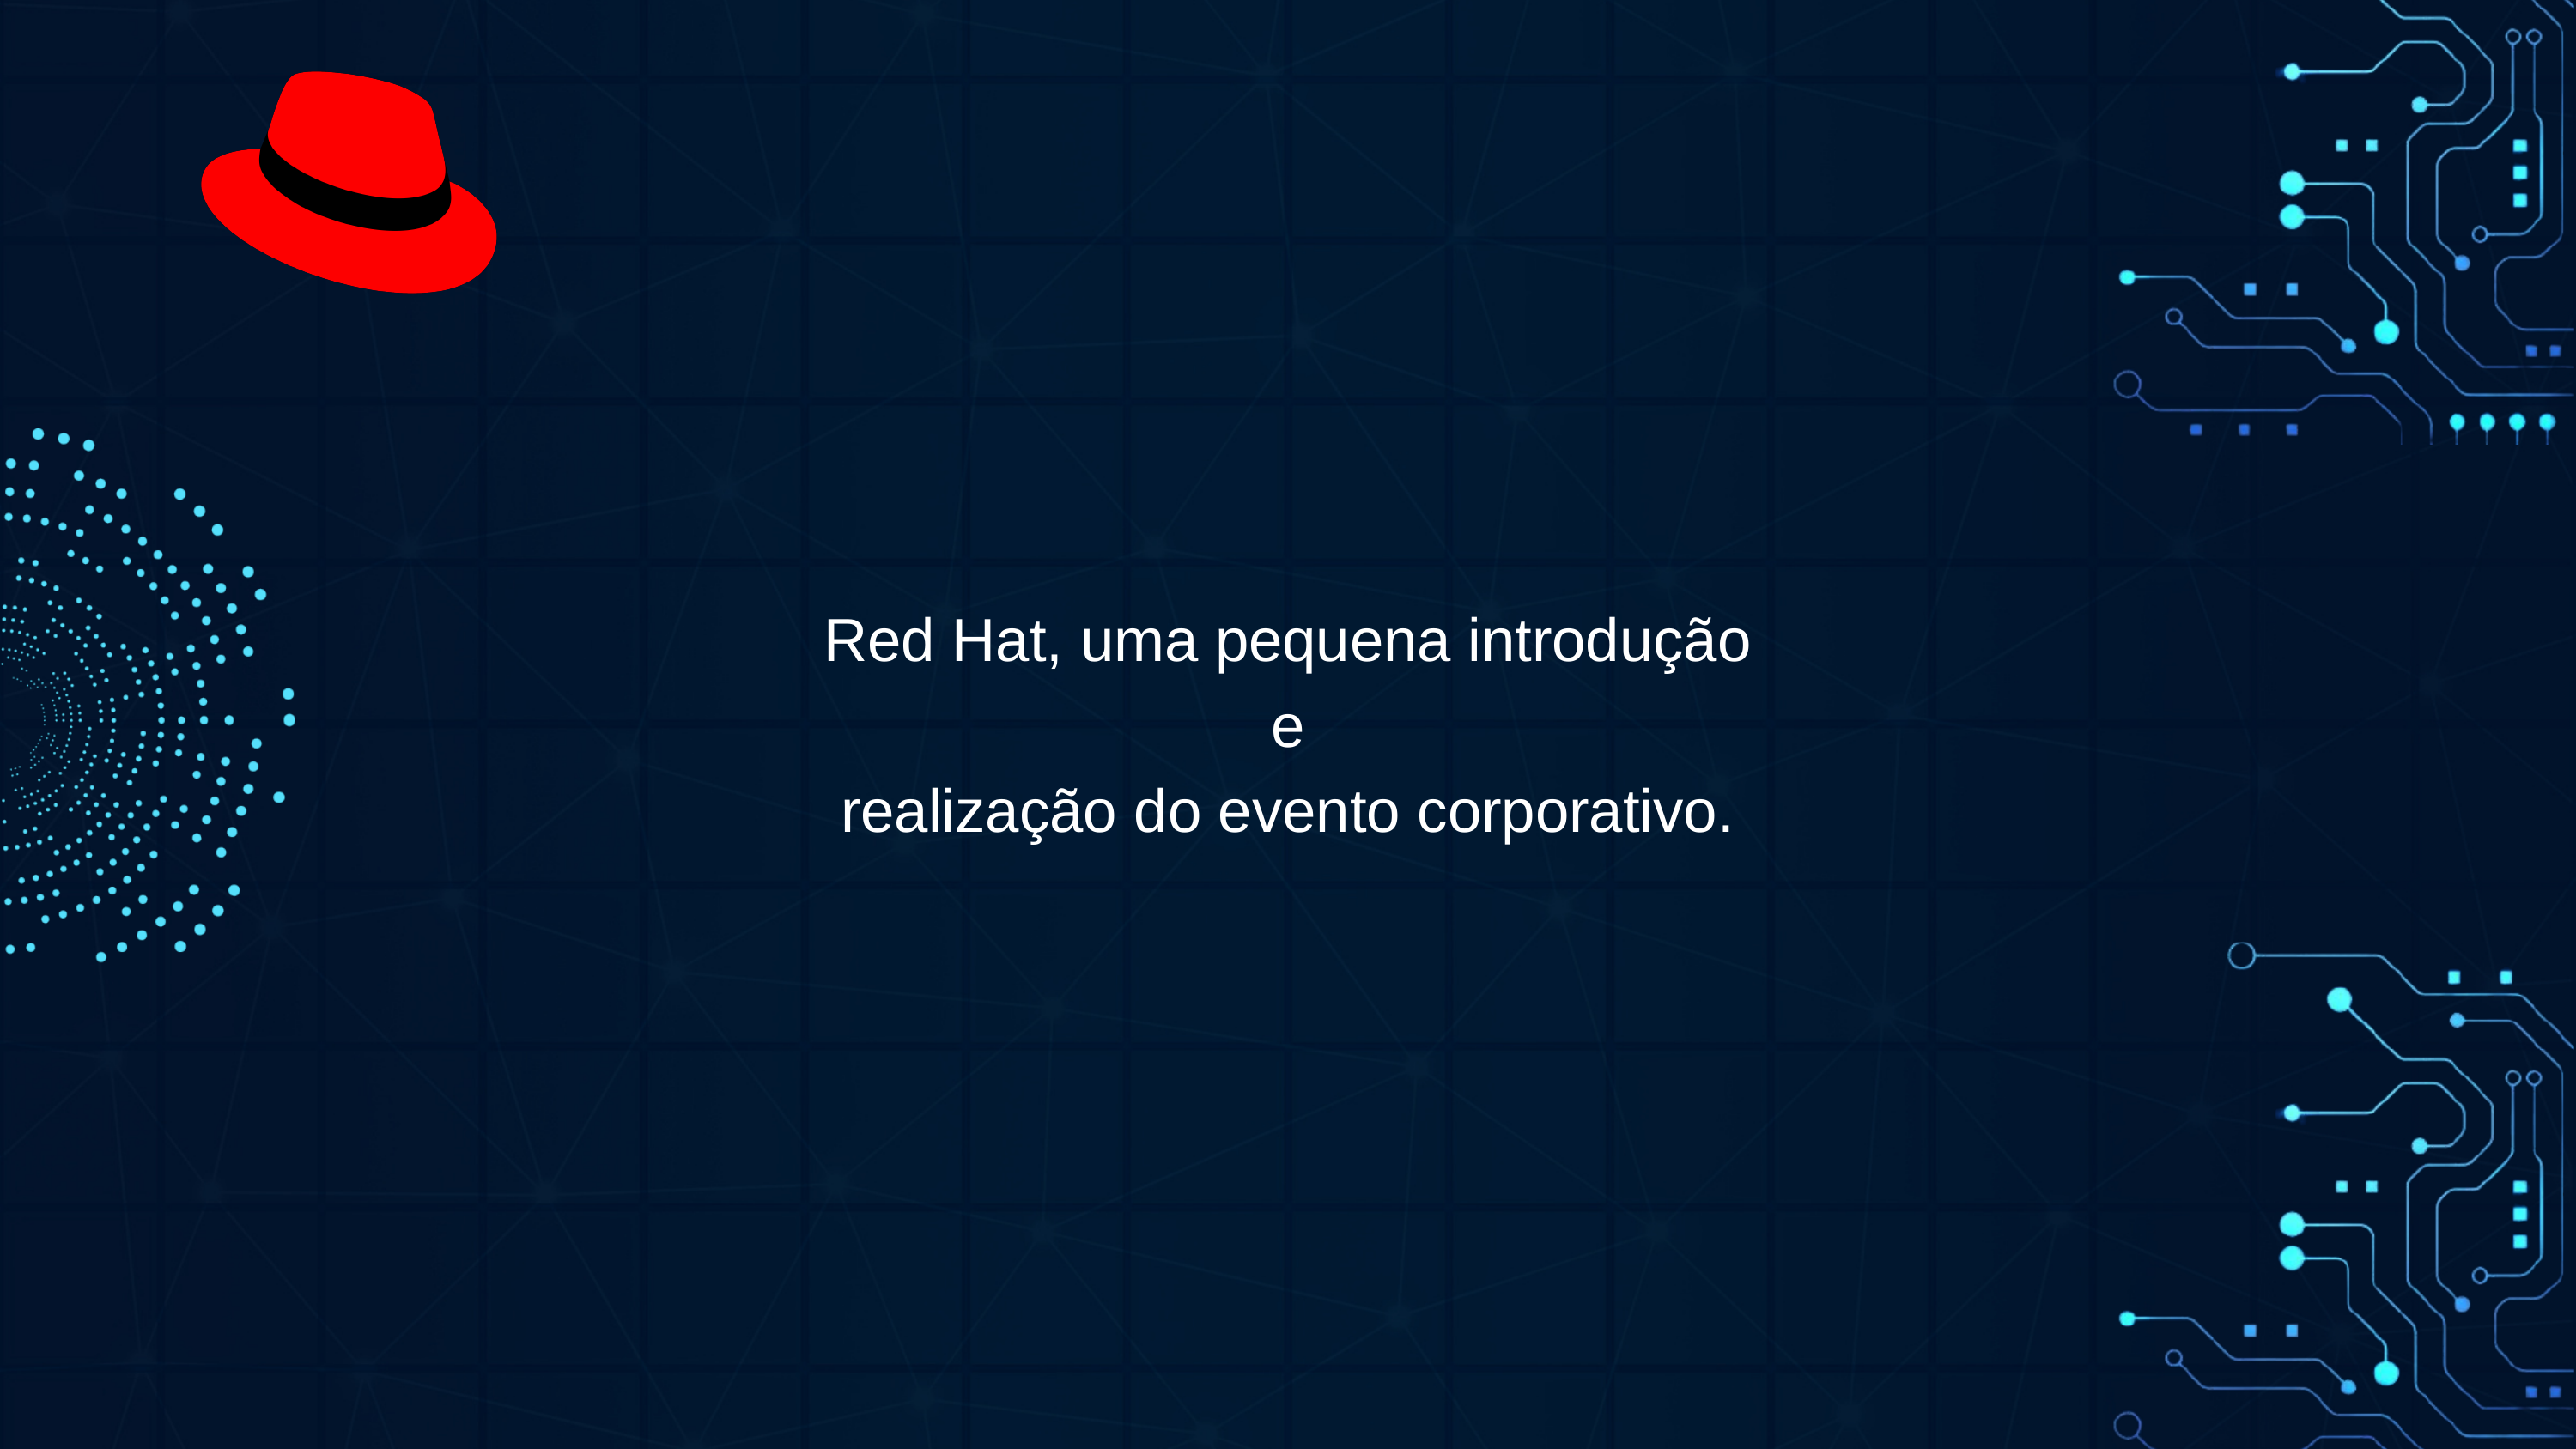

Red Hat, uma pequena introdução
 e
realização do evento corporativo.